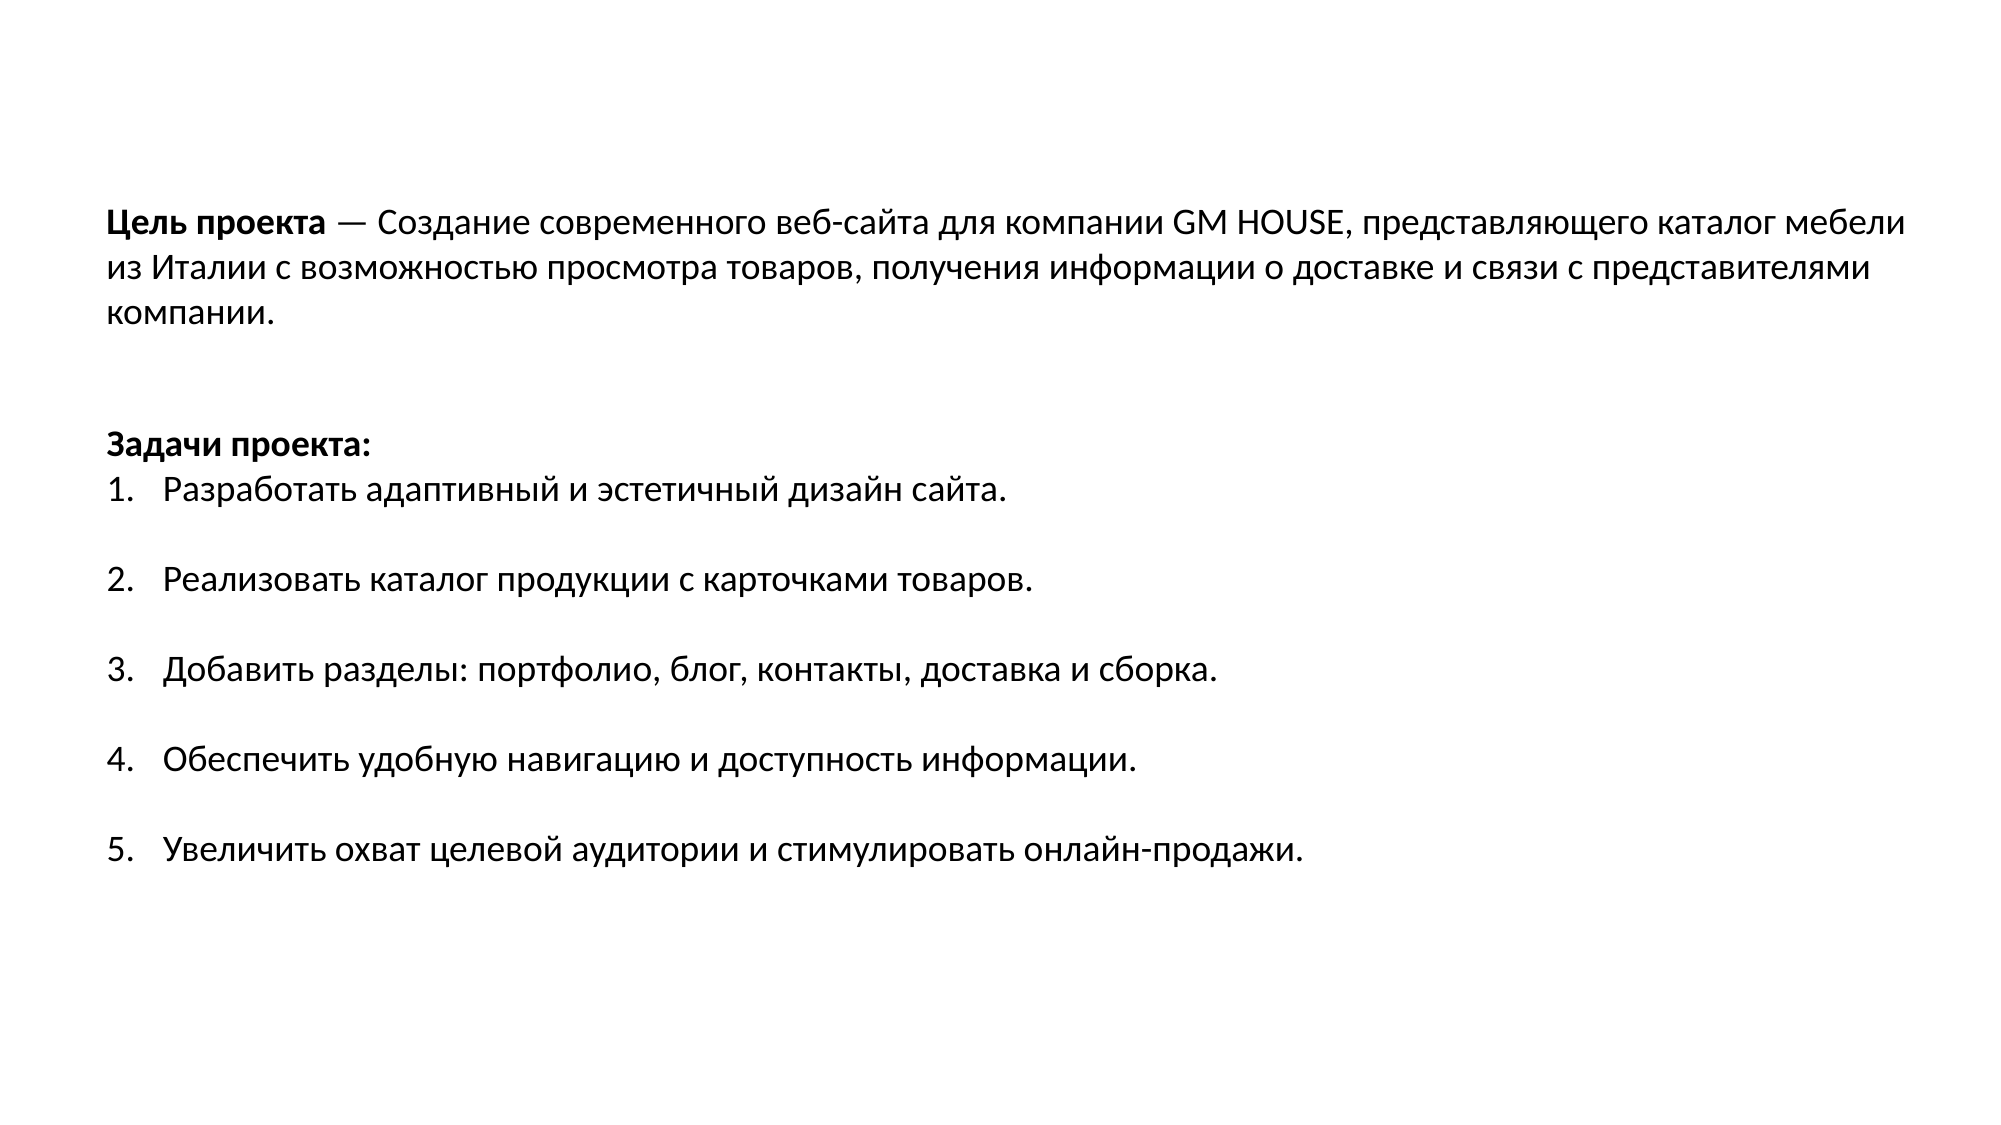

Цель проекта — Создание современного веб-сайта для компании GM HOUSE, представляющего каталог мебели из Италии с возможностью просмотра товаров, получения информации о доставке и связи с представителями компании.
Задачи проекта:
Разработать адаптивный и эстетичный дизайн сайта.

Реализовать каталог продукции с карточками товаров.

Добавить разделы: портфолио, блог, контакты, доставка и сборка.

Обеспечить удобную навигацию и доступность информации.

Увеличить охват целевой аудитории и стимулировать онлайн-продажи.